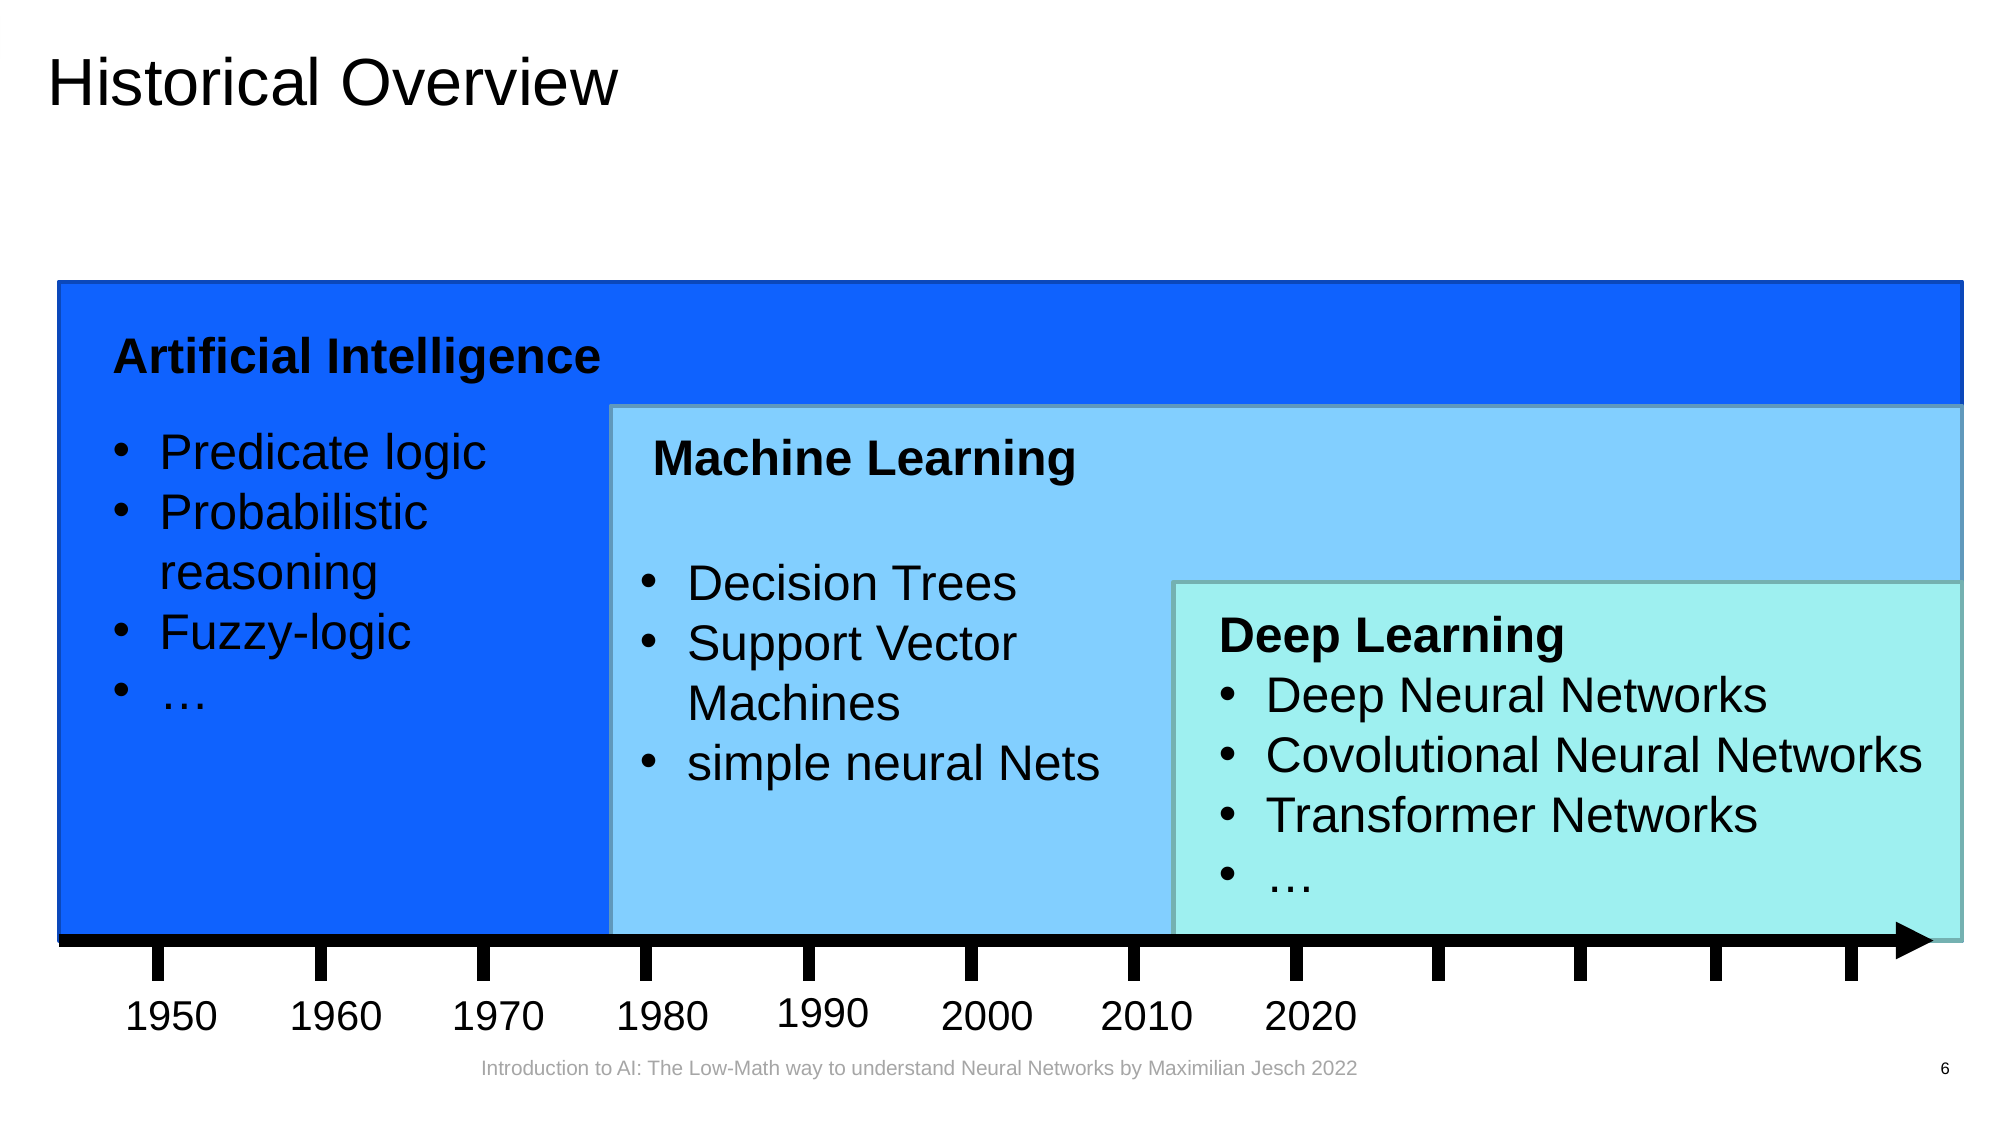

# Historical Overview

Artificial Intelligence

Predicate logic
Probabilistic reasoning
Fuzzy-logic
…
Machine Learning
Decision Trees
Support Vector Machines
simple neural Nets

Deep Learning
Deep Neural Networks
Covolutional Neural Networks
Transformer Networks
…
1990
1950
1960
1970
1980
2000
2010
2020
Introduction to AI: The Low-Math way to understand Neural Networks by Maximilian Jesch 2022
6